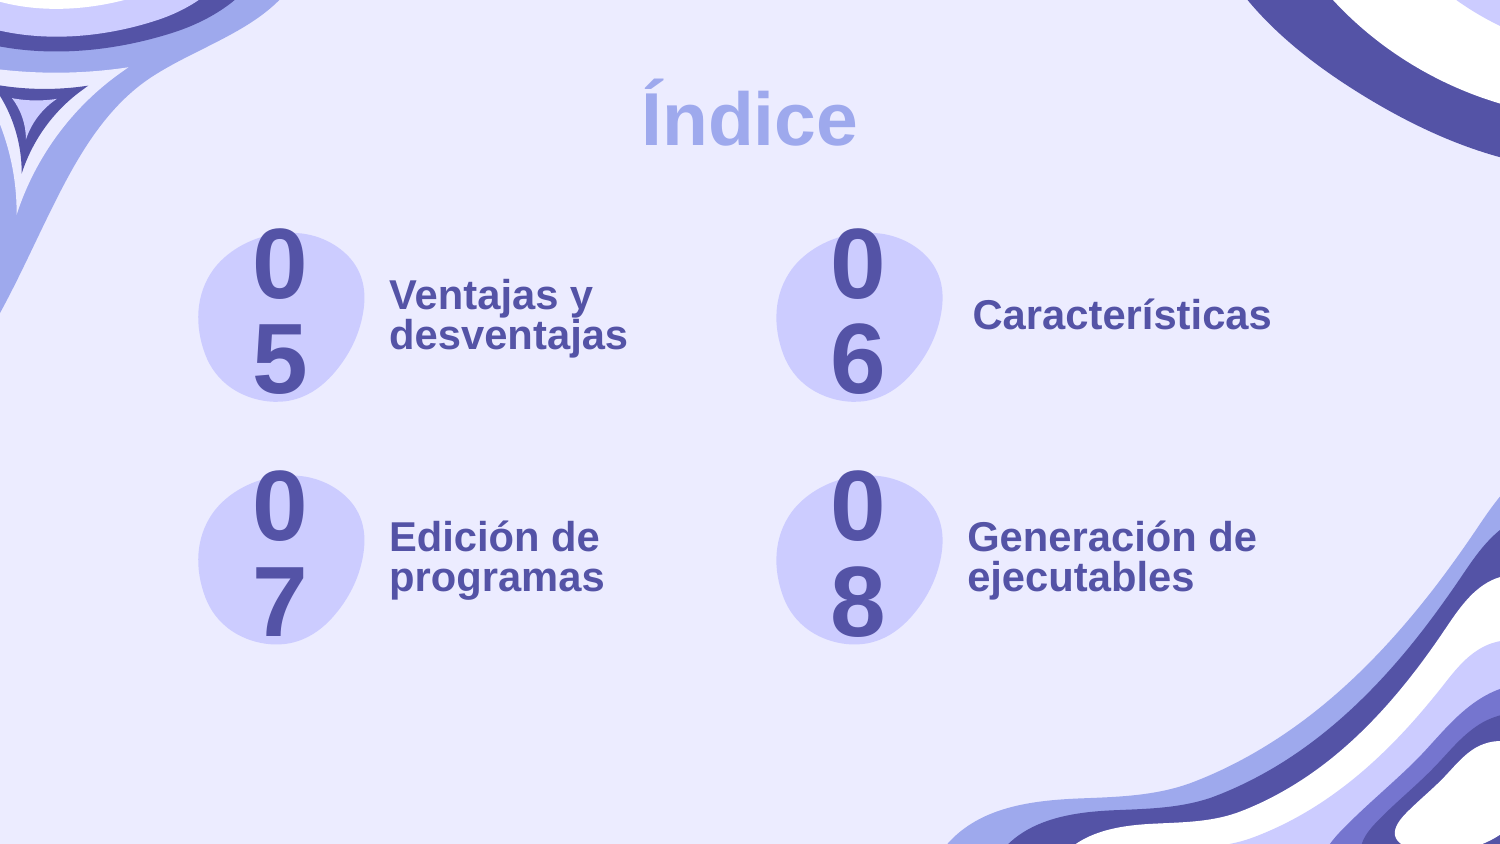

# Índice

05
06
Ventajas y desventajas
Características

07
08
Edición de programas
Generación de ejecutables